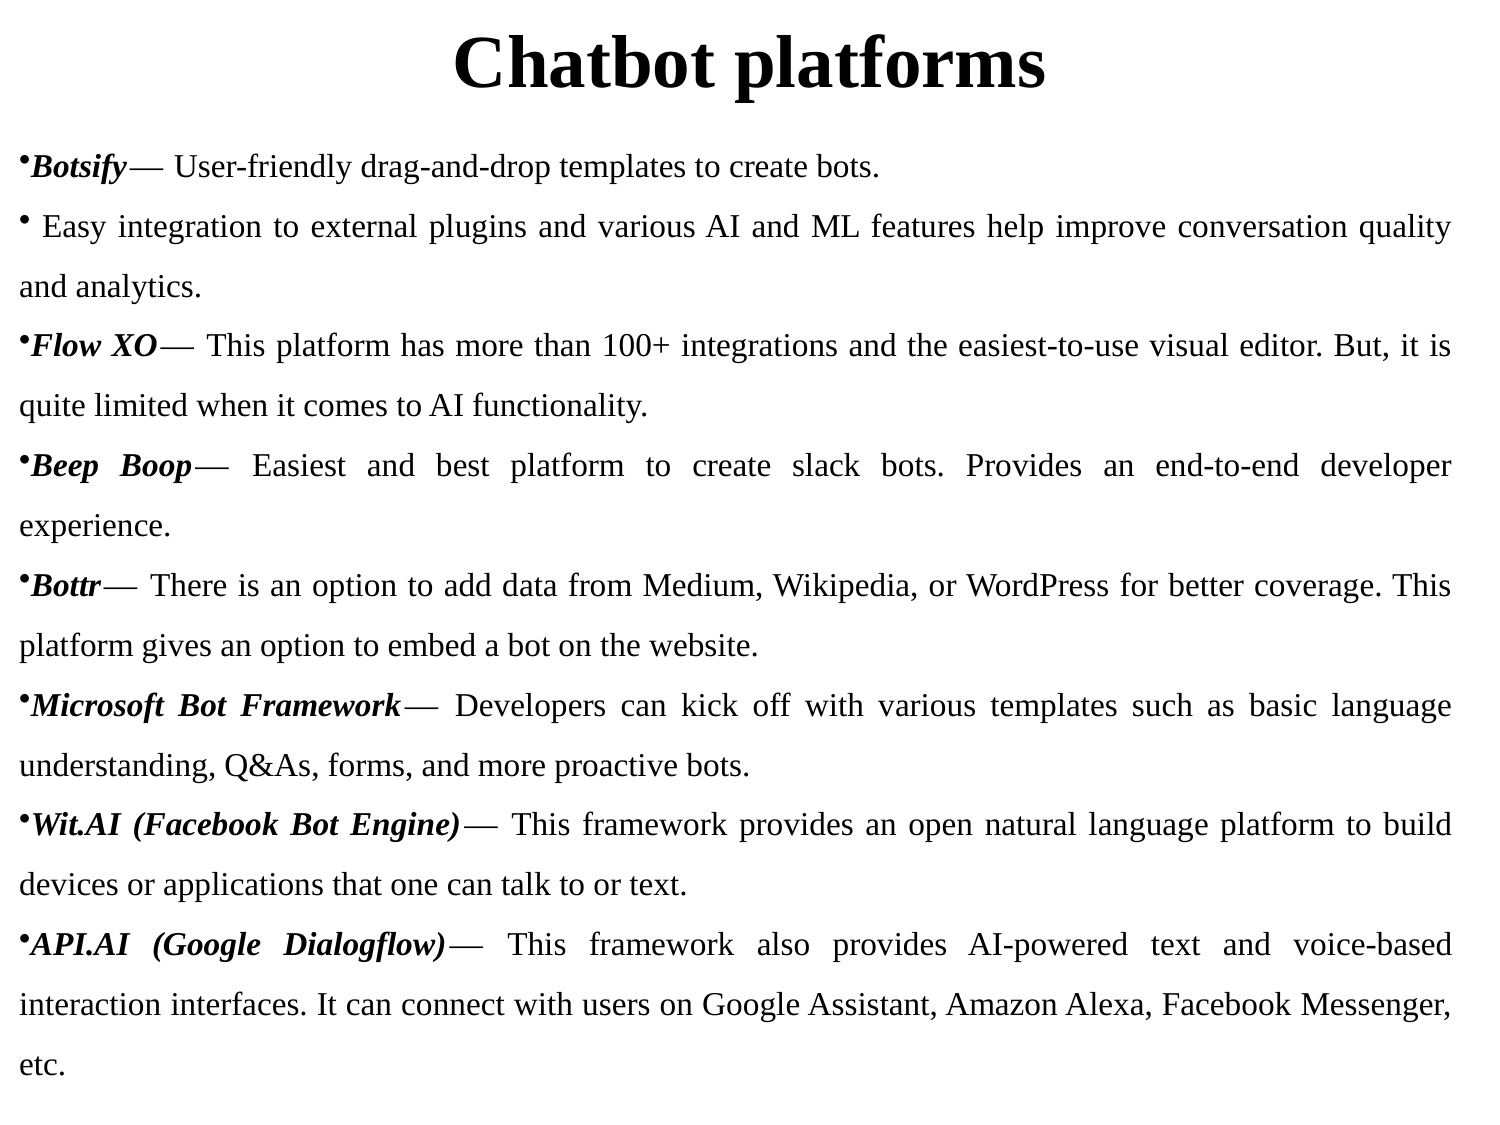

# Chatbot platforms
Botsify —  User-friendly drag-and-drop templates to create bots.
 Easy integration to external plugins and various AI and ML features help improve conversation quality and analytics.
Flow XO —  This platform has more than 100+ integrations and the easiest-to-use visual editor. But, it is quite limited when it comes to AI functionality.
Beep Boop —  Easiest and best platform to create slack bots. Provides an end-to-end developer experience.
Bottr —  There is an option to add data from Medium, Wikipedia, or WordPress for better coverage. This platform gives an option to embed a bot on the website.
Microsoft Bot Framework —  Developers can kick off with various templates such as basic language understanding, Q&As, forms, and more proactive bots.
Wit.AI (Facebook Bot Engine) —  This framework provides an open natural language platform to build devices or applications that one can talk to or text.
API.AI (Google Dialogflow) —  This framework also provides AI-powered text and voice-based interaction interfaces. It can connect with users on Google Assistant, Amazon Alexa, Facebook Messenger, etc.